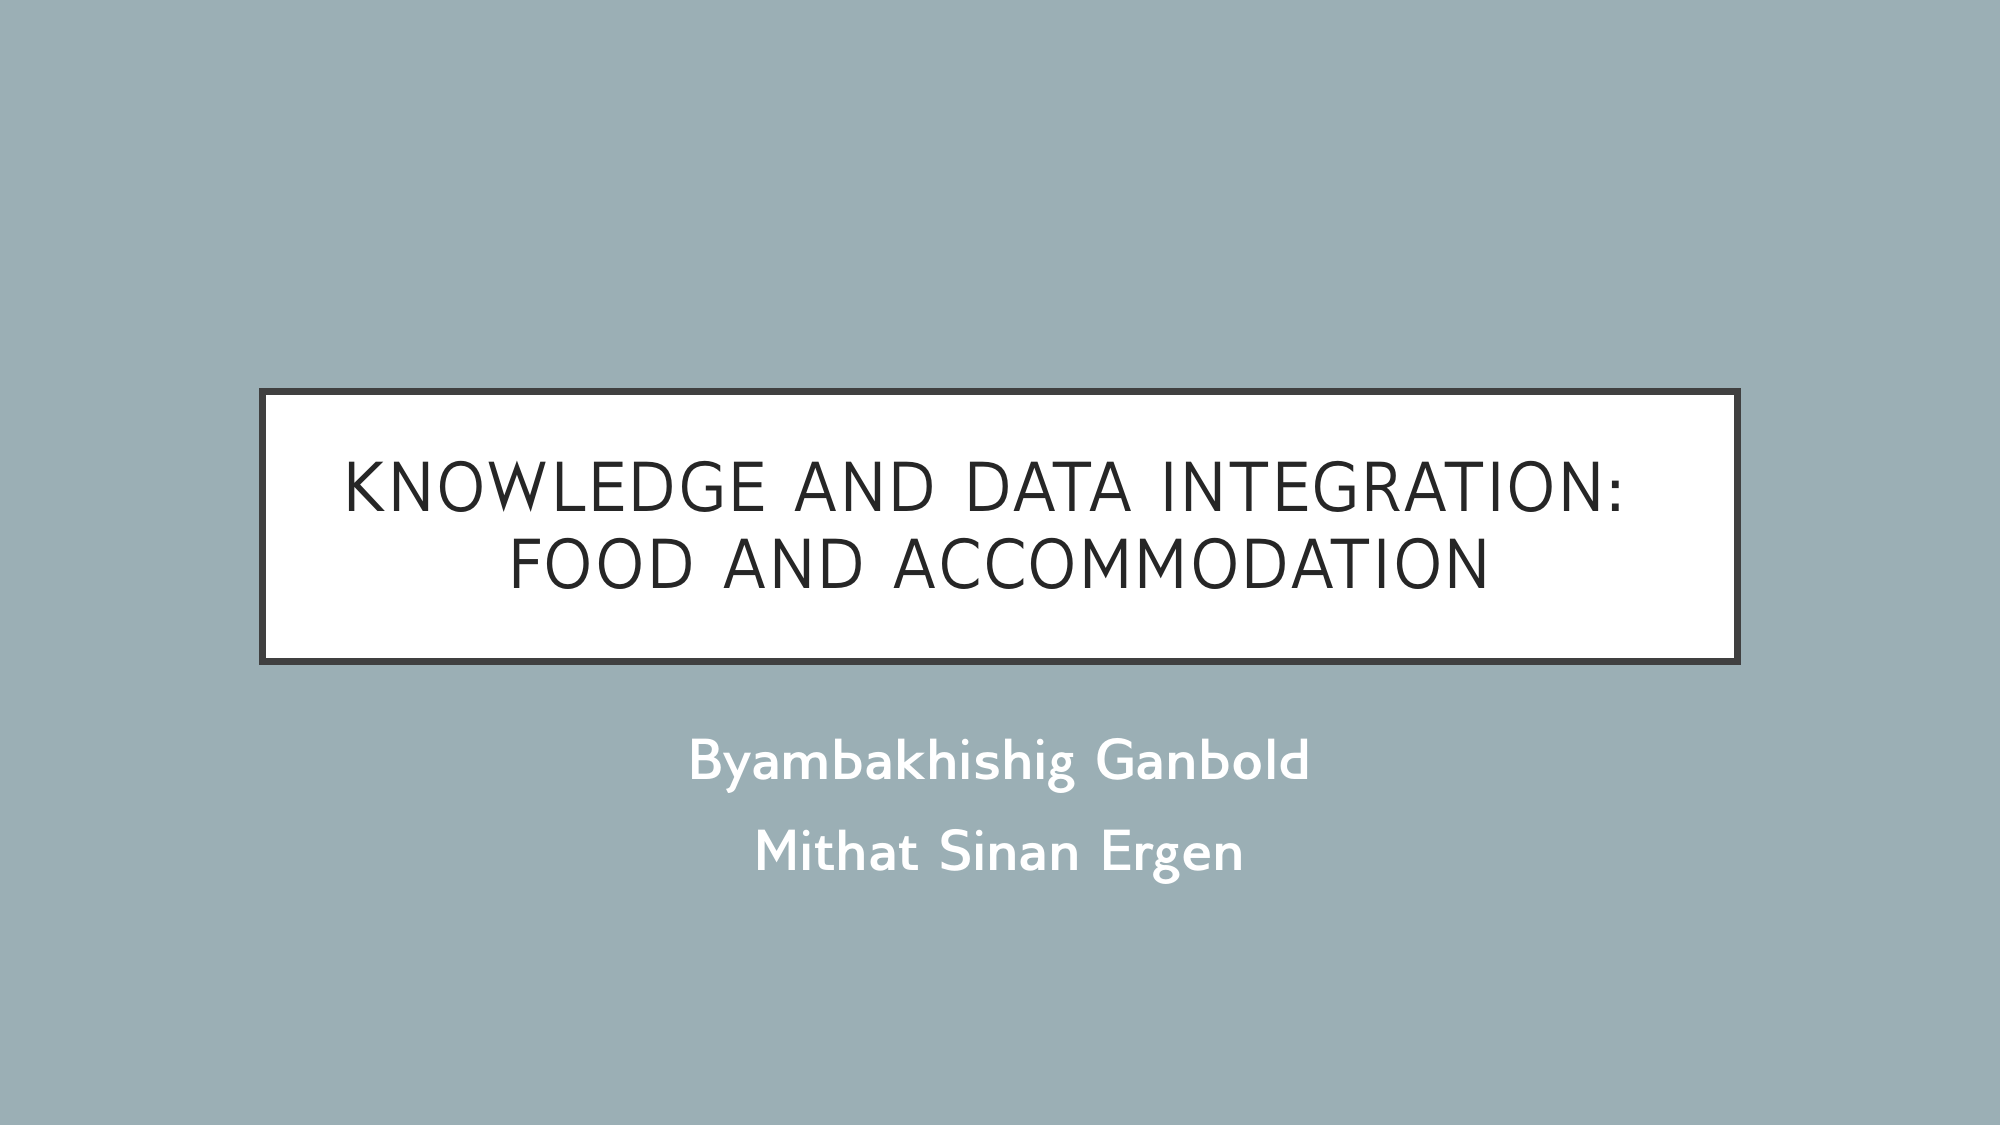

# Knowledge and Data Integration: Food and Accommodation
Byambakhishig Ganbold
Mithat Sinan Ergen